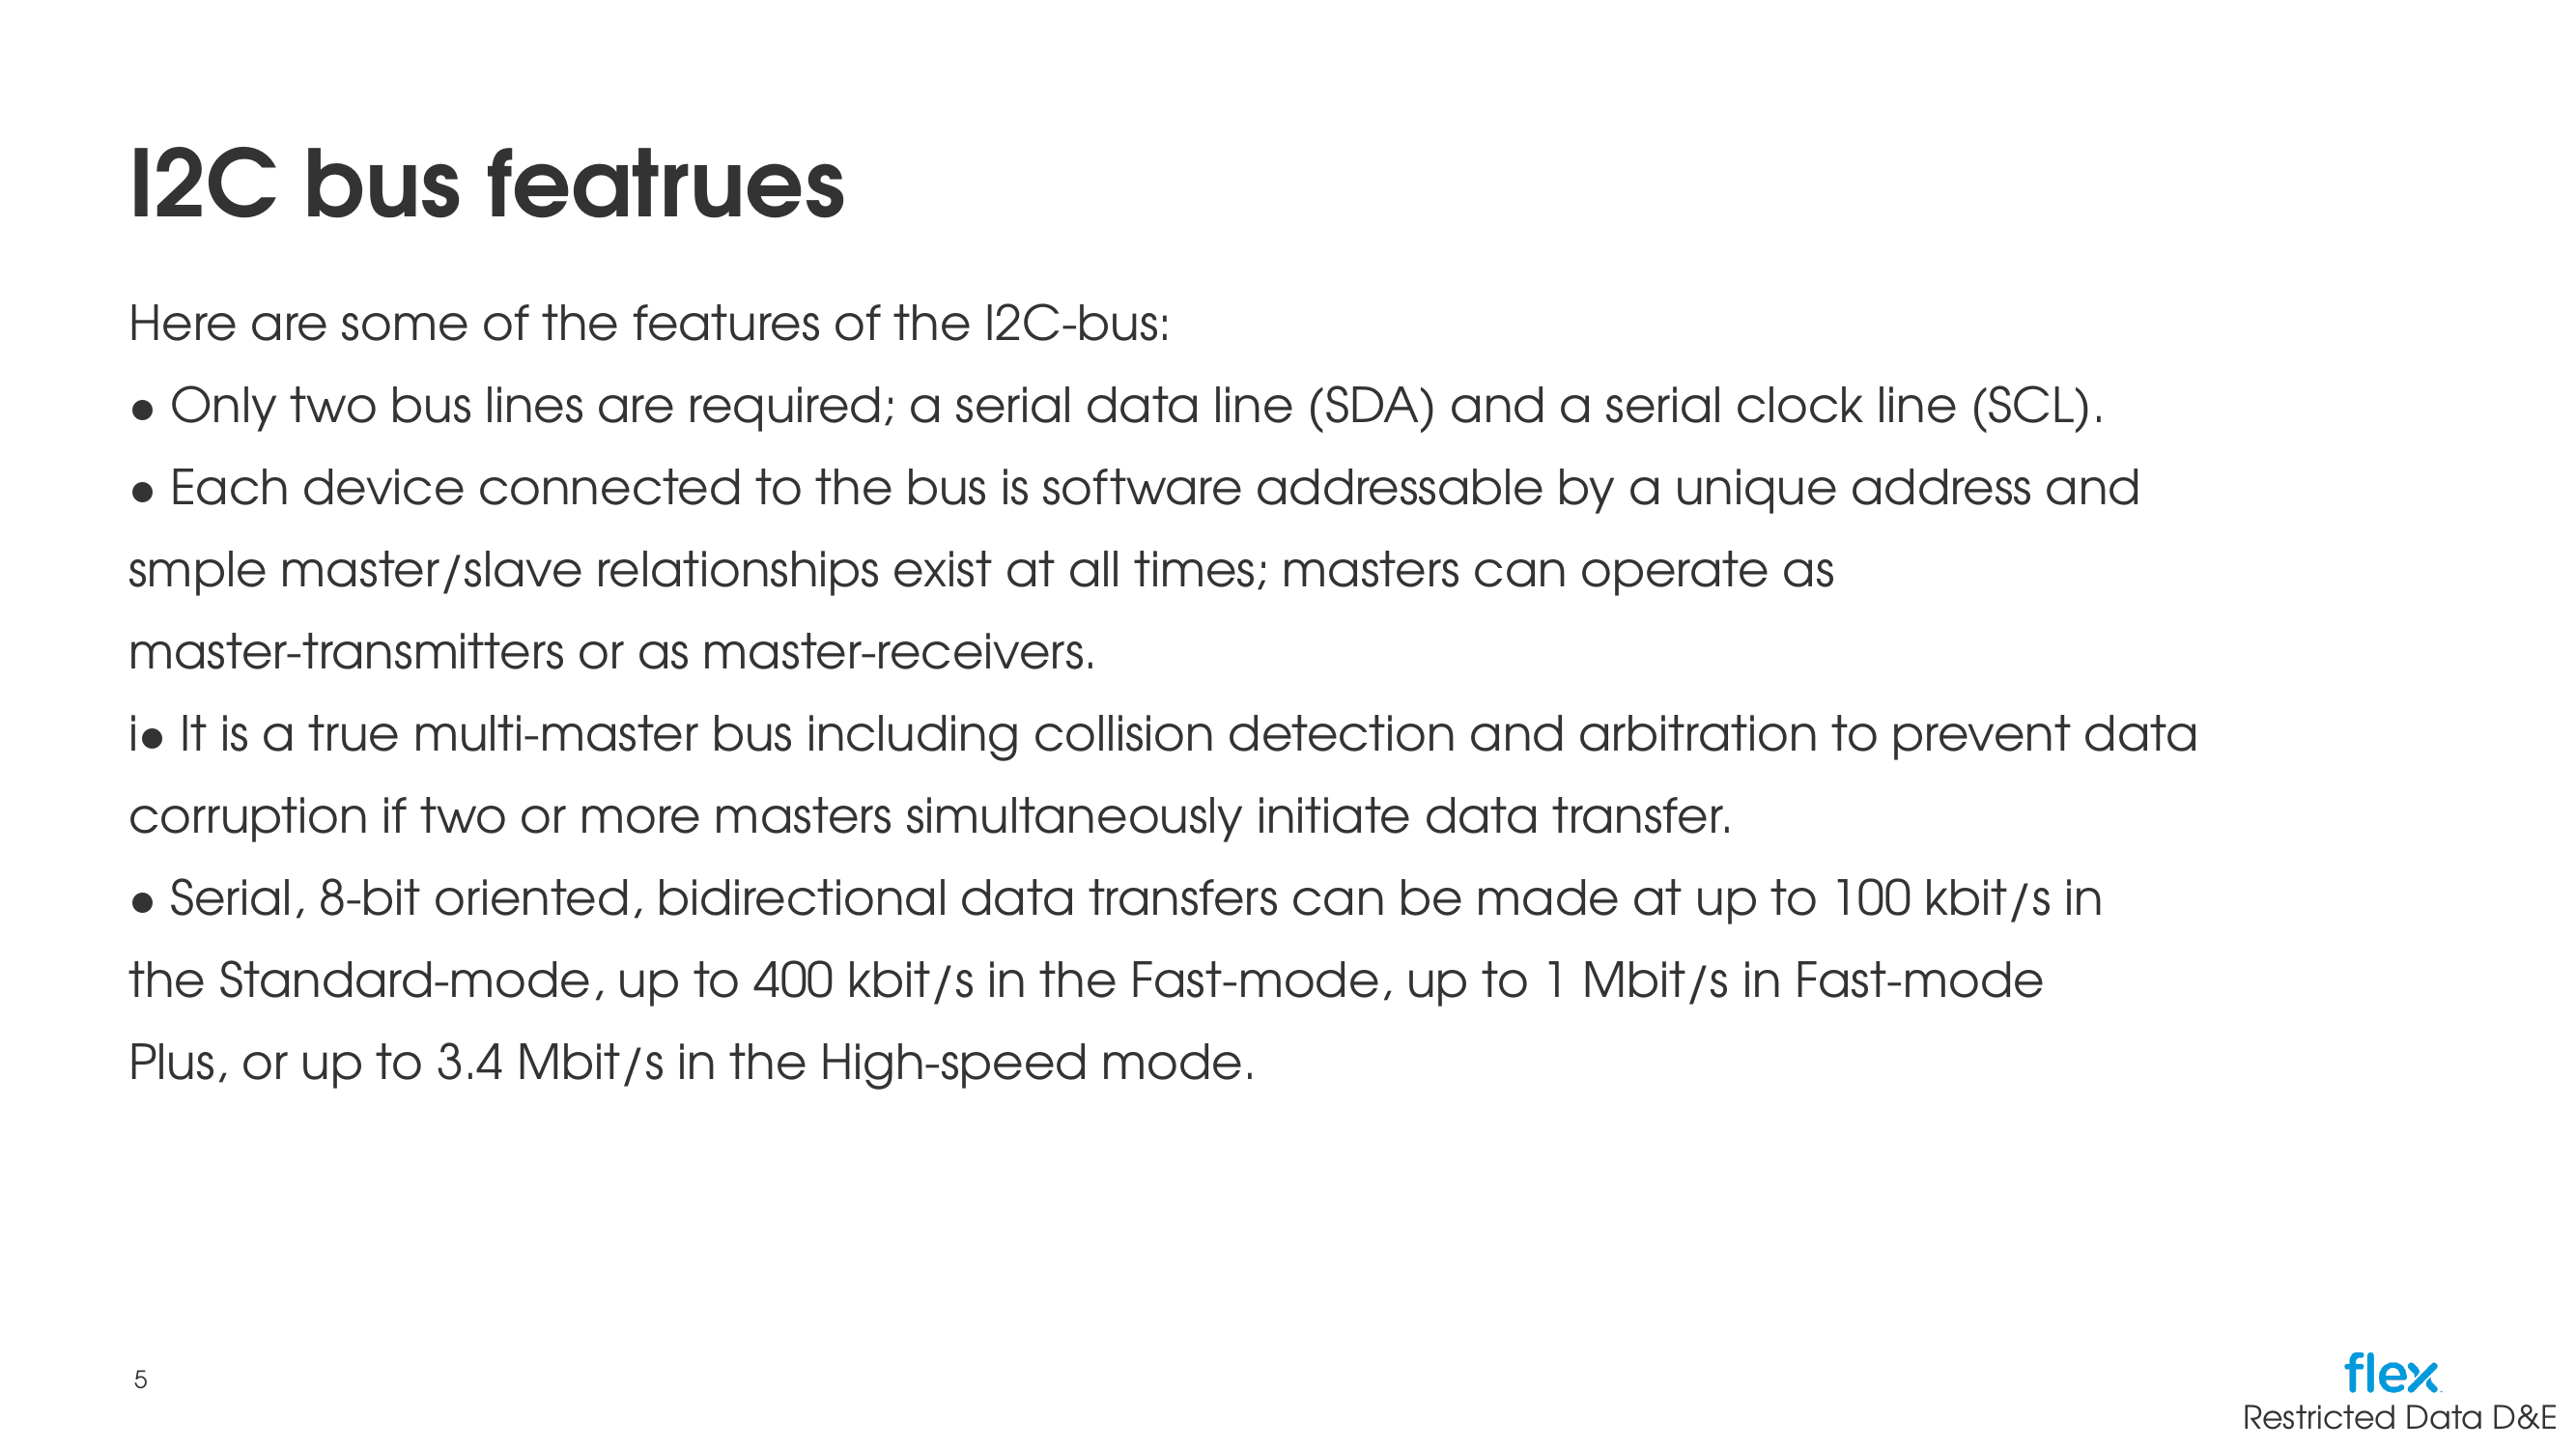

# I2C bus featrues
Here are some of the features of the I2C-bus:
• Only two bus lines are required; a serial data line (SDA) and a serial clock line (SCL).
• Each device connected to the bus is software addressable by a unique address and
smple master/slave relationships exist at all times; masters can operate as
master-transmitters or as master-receivers.
i• It is a true multi-master bus including collision detection and arbitration to prevent data
corruption if two or more masters simultaneously initiate data transfer.
• Serial, 8-bit oriented, bidirectional data transfers can be made at up to 100 kbit/s in
the Standard-mode, up to 400 kbit/s in the Fast-mode, up to 1 Mbit/s in Fast-mode
Plus, or up to 3.4 Mbit/s in the High-speed mode.